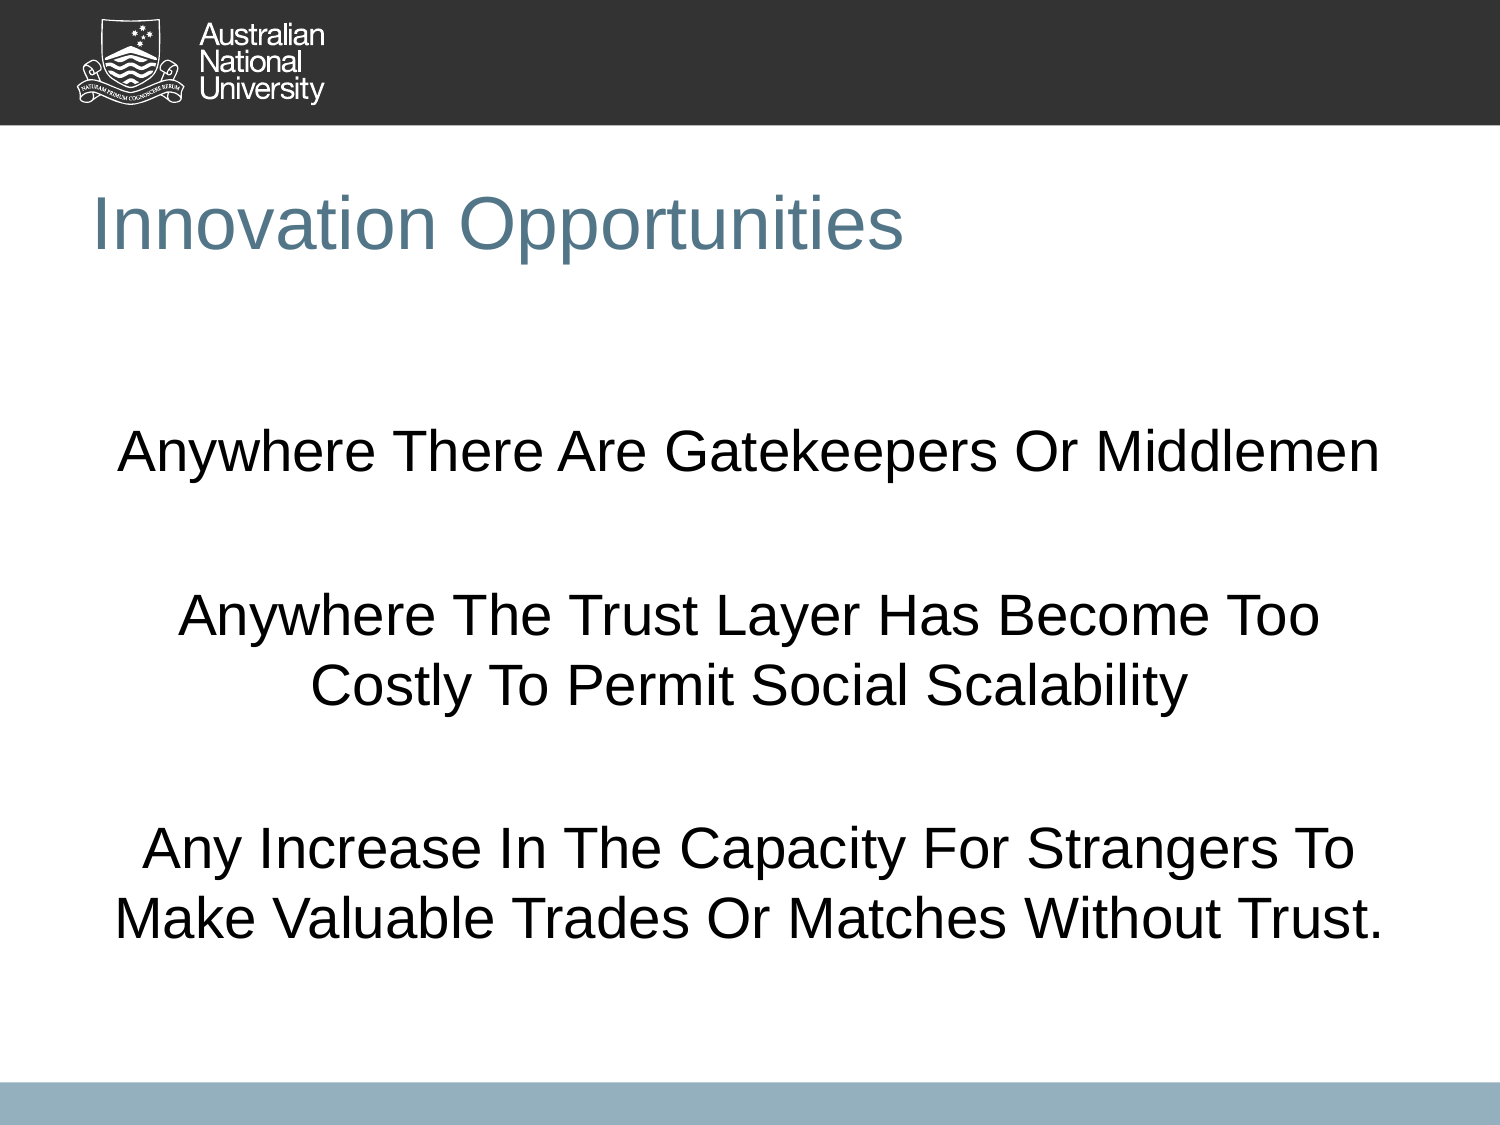

# Innovation Opportunities

Anywhere There Are Gatekeepers Or Middlemen

Anywhere The Trust Layer Has Become Too Costly To Permit Social Scalability

Any Increase In The Capacity For Strangers To Make Valuable Trades Or Matches Without Trust.